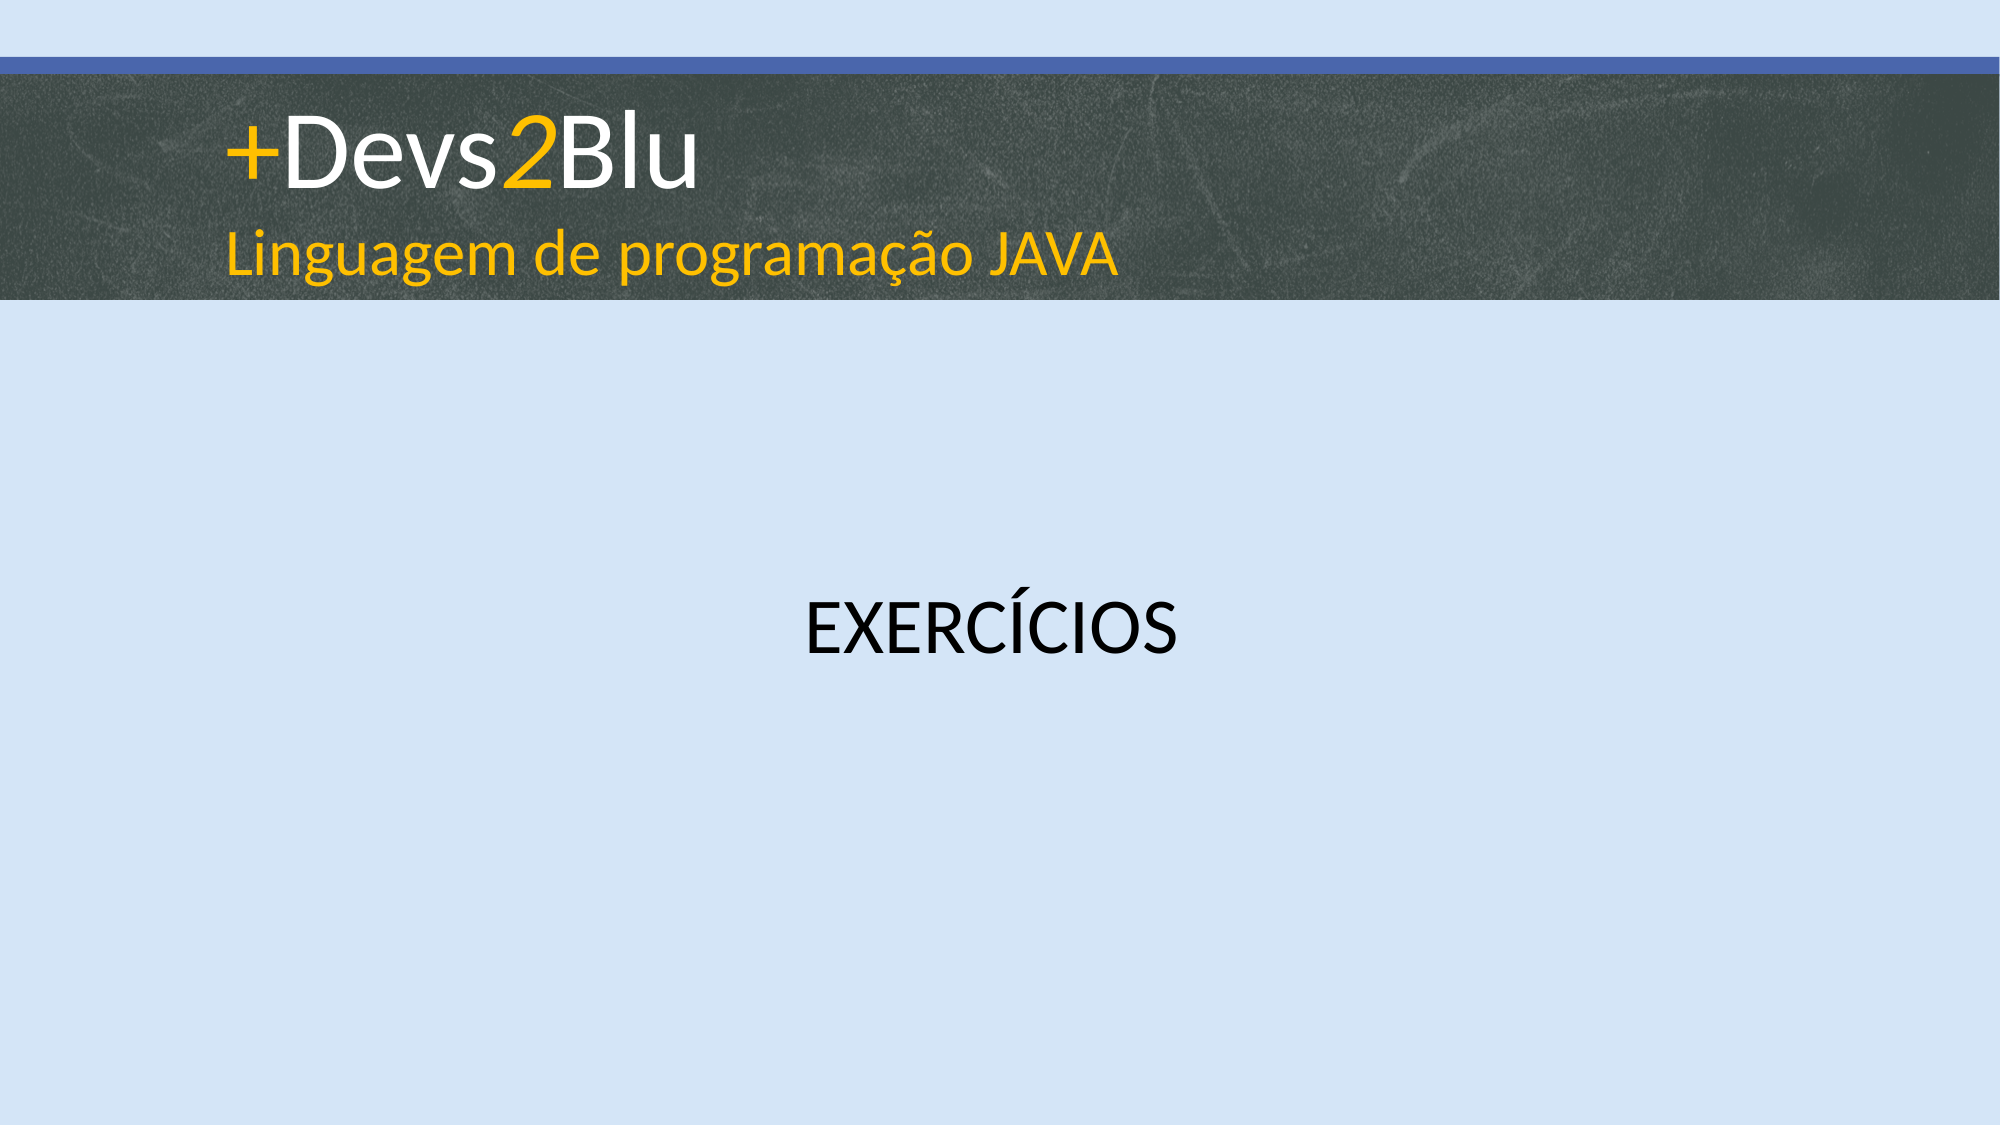

# +Devs2Blu Linguagem de programação JAVA

			     EXERCÍCIOS